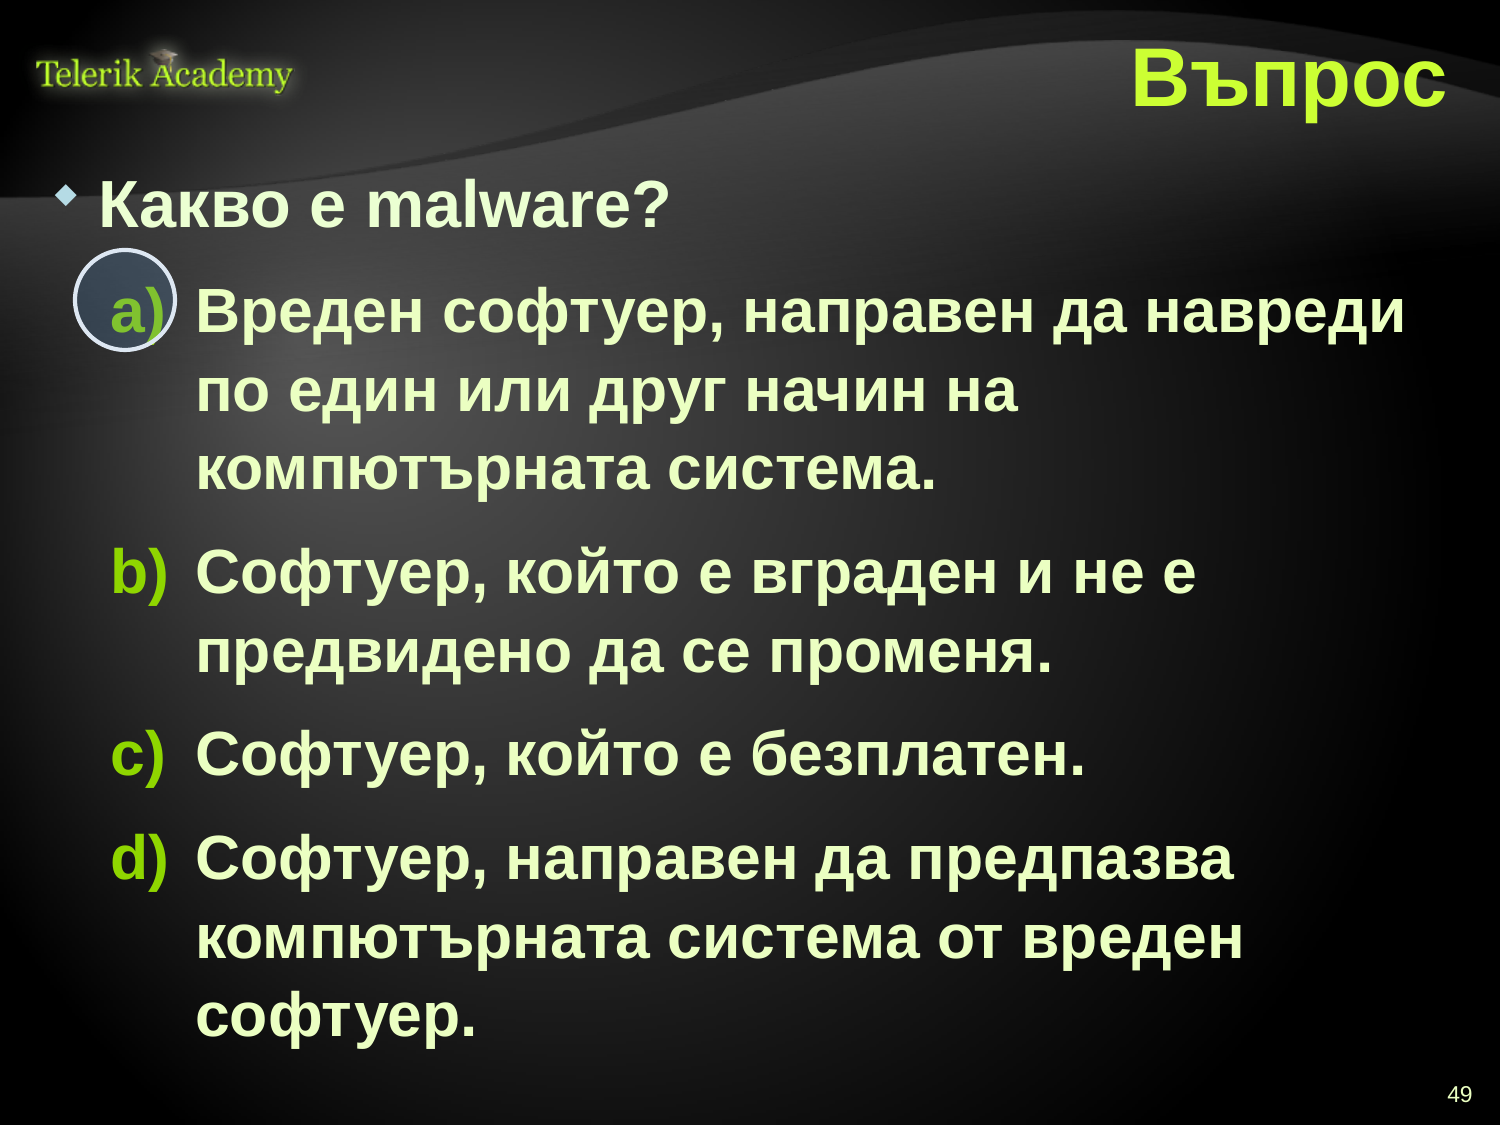

# Въпрос
Какво е malware?
Вреден софтуер, направен да навреди по един или друг начин на компютърната система.
Софтуер, който е вграден и не е предвидено да се променя.
Софтуер, който е безплатен.
Софтуер, направен да предпазва компютърната система от вреден софтуер.

49